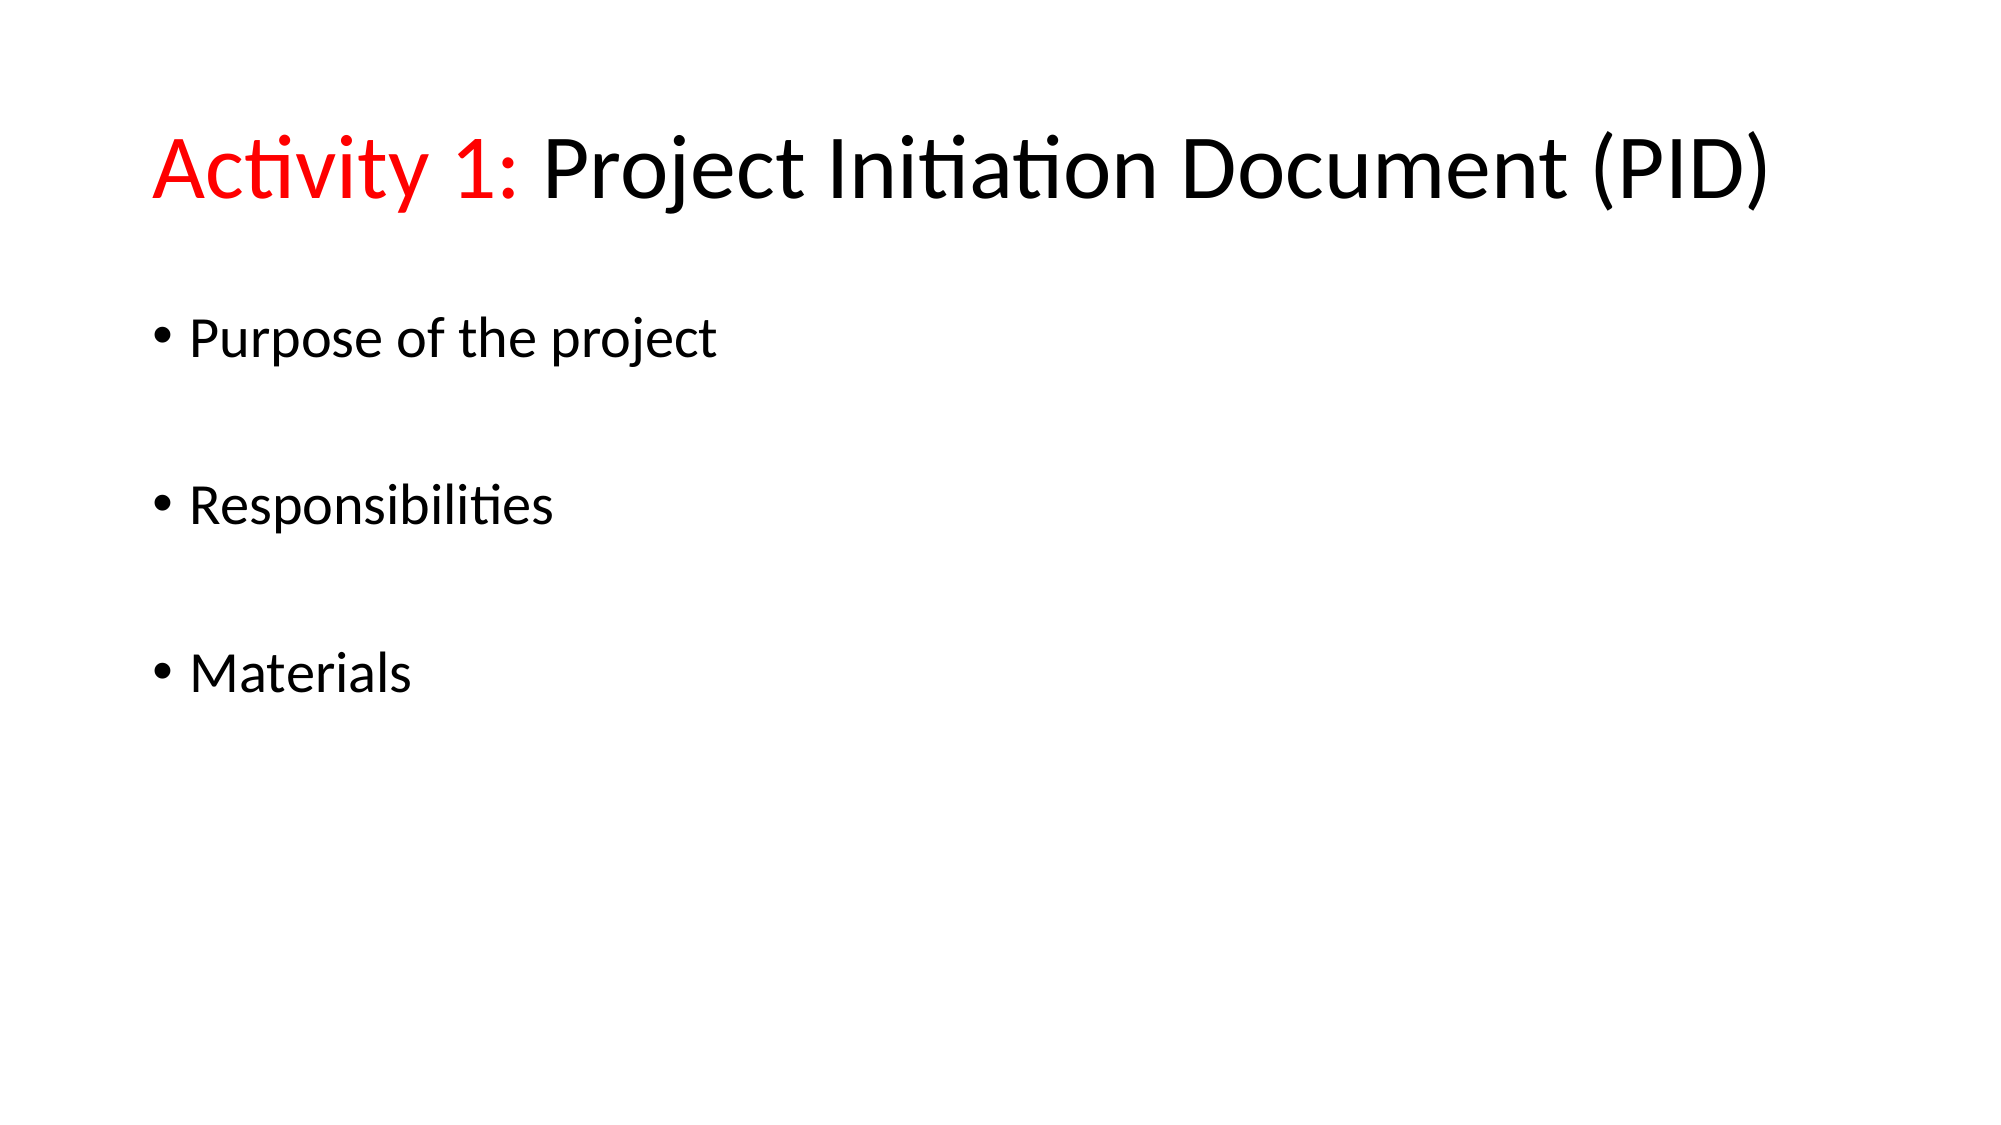

# Activity 1: Project Initiation Document (PID)
Purpose of the project

Responsibilities

Materials